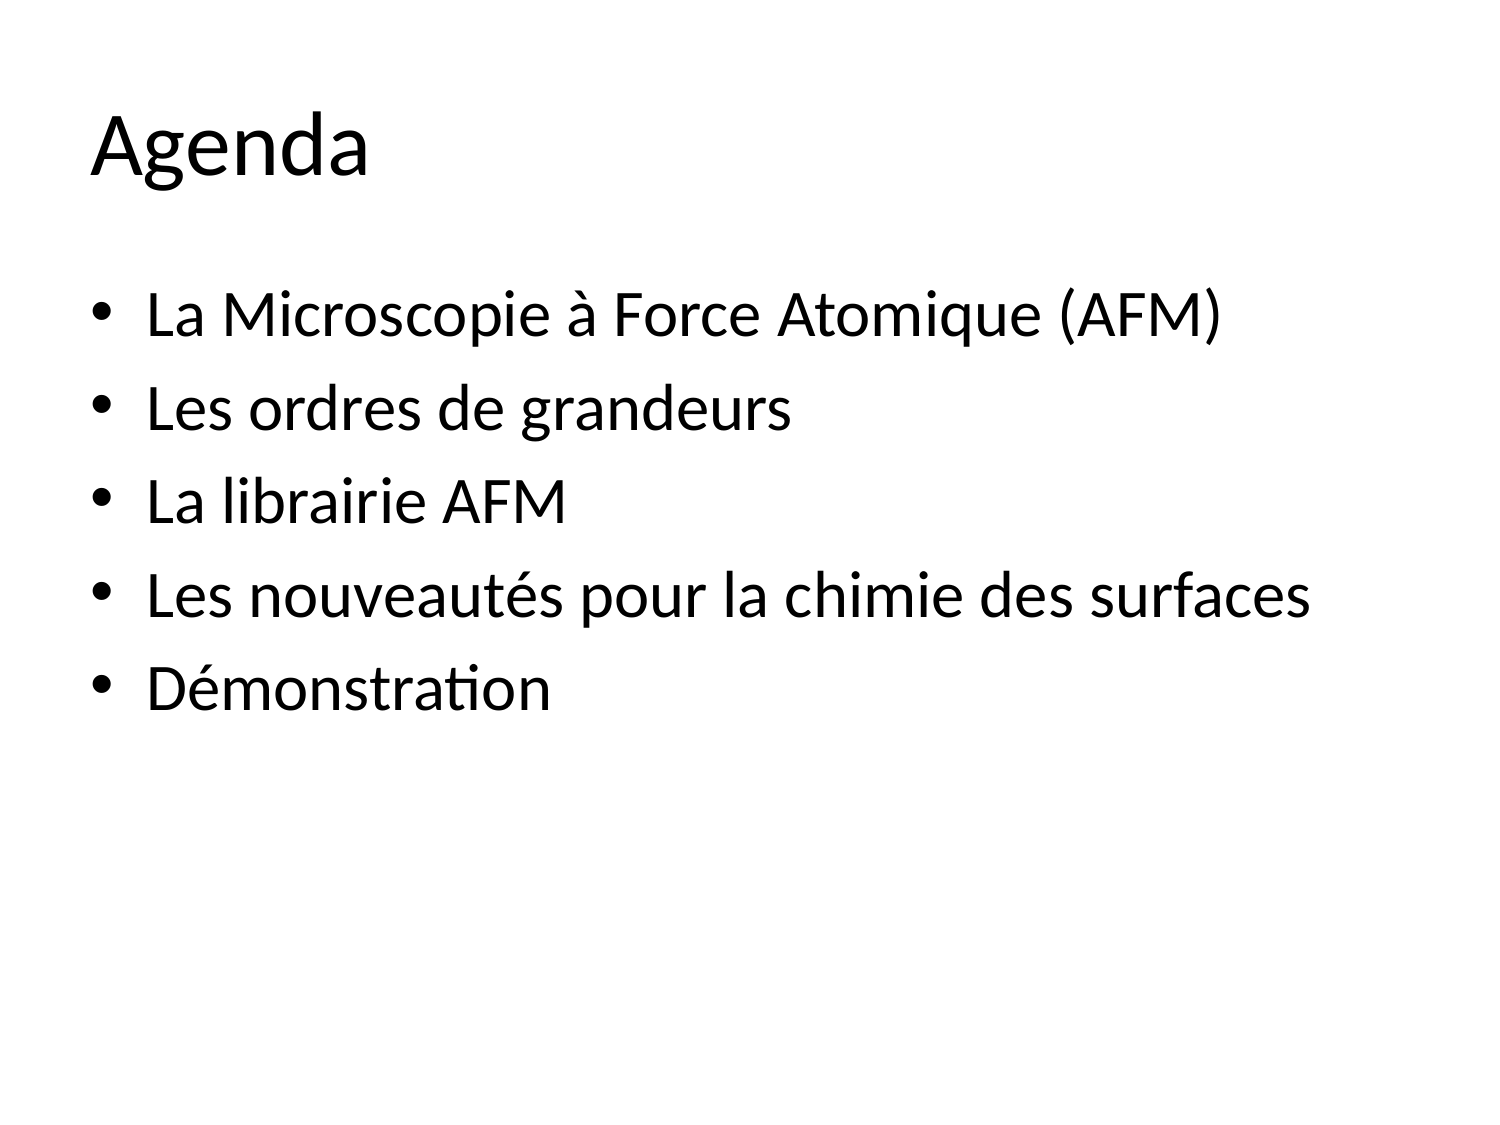

# Agenda
La Microscopie à Force Atomique (AFM)
Les ordres de grandeurs
La librairie AFM
Les nouveautés pour la chimie des surfaces
Démonstration